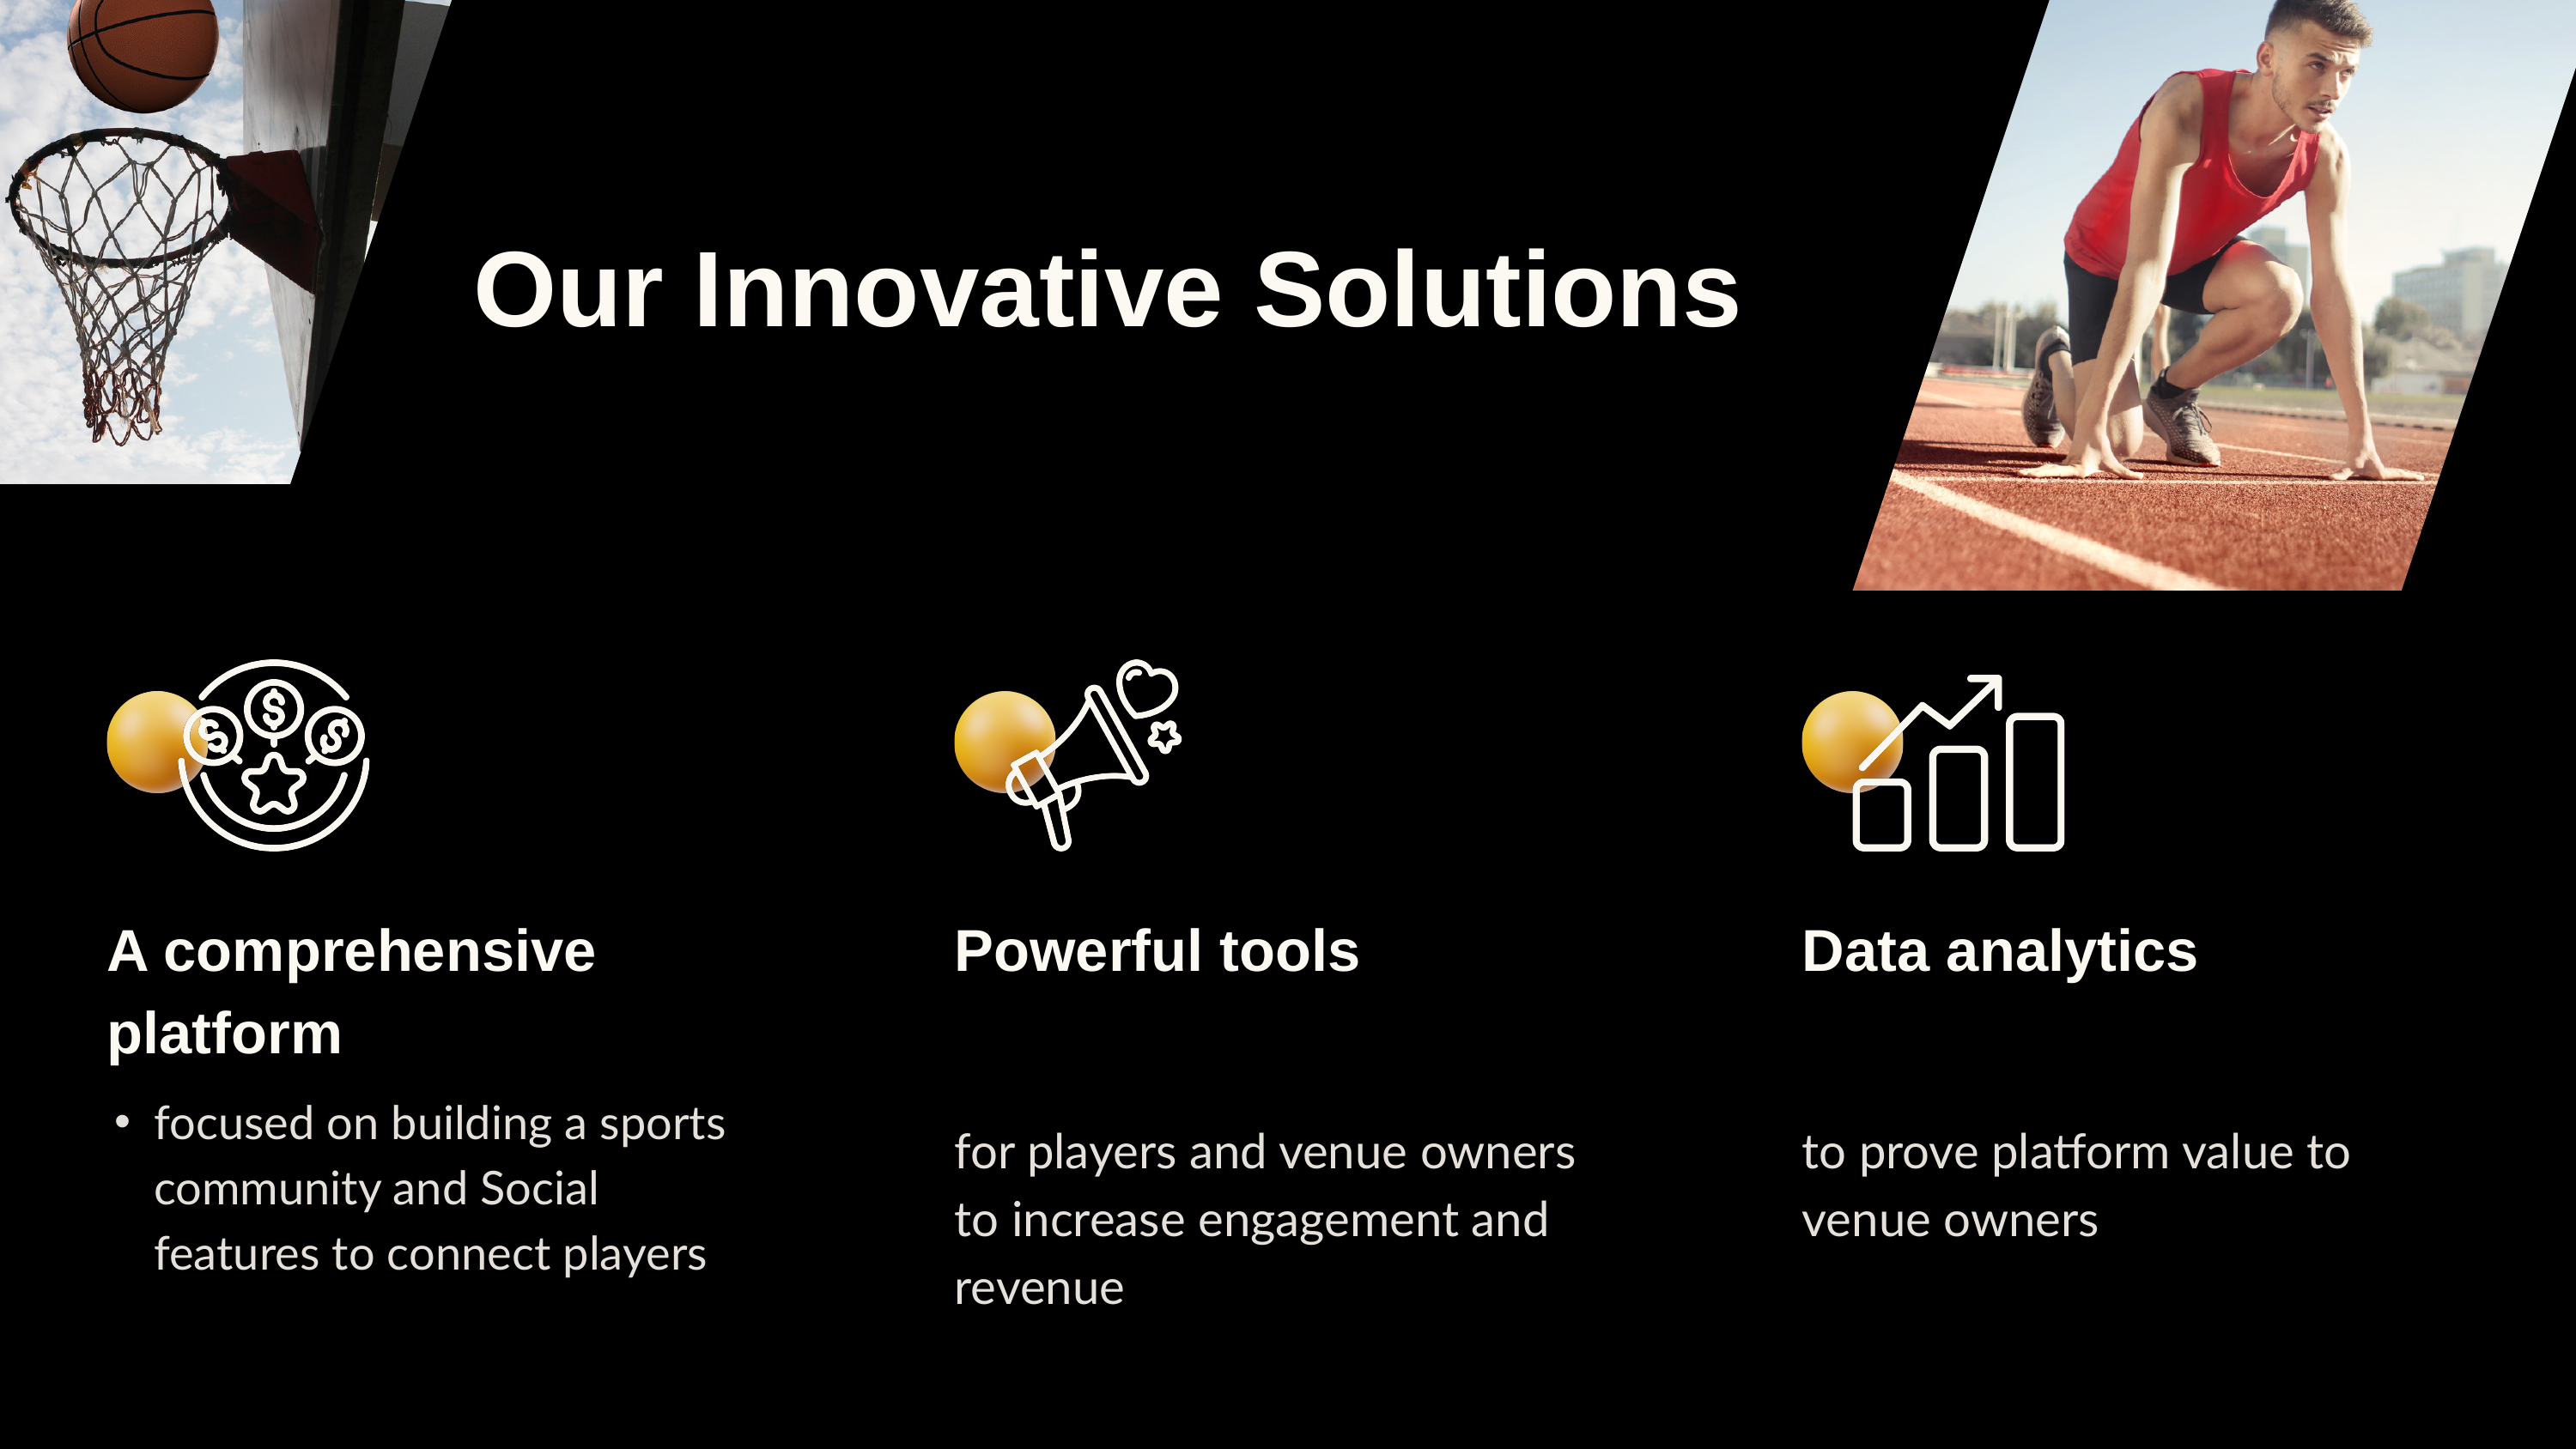

Our Innovative Solutions

A comprehensive platform
Powerful tools
Data analytics
focused on building a sports community and Social features to connect players

for players and venue owners to increase engagement and revenue
to prove platform value to venue owners